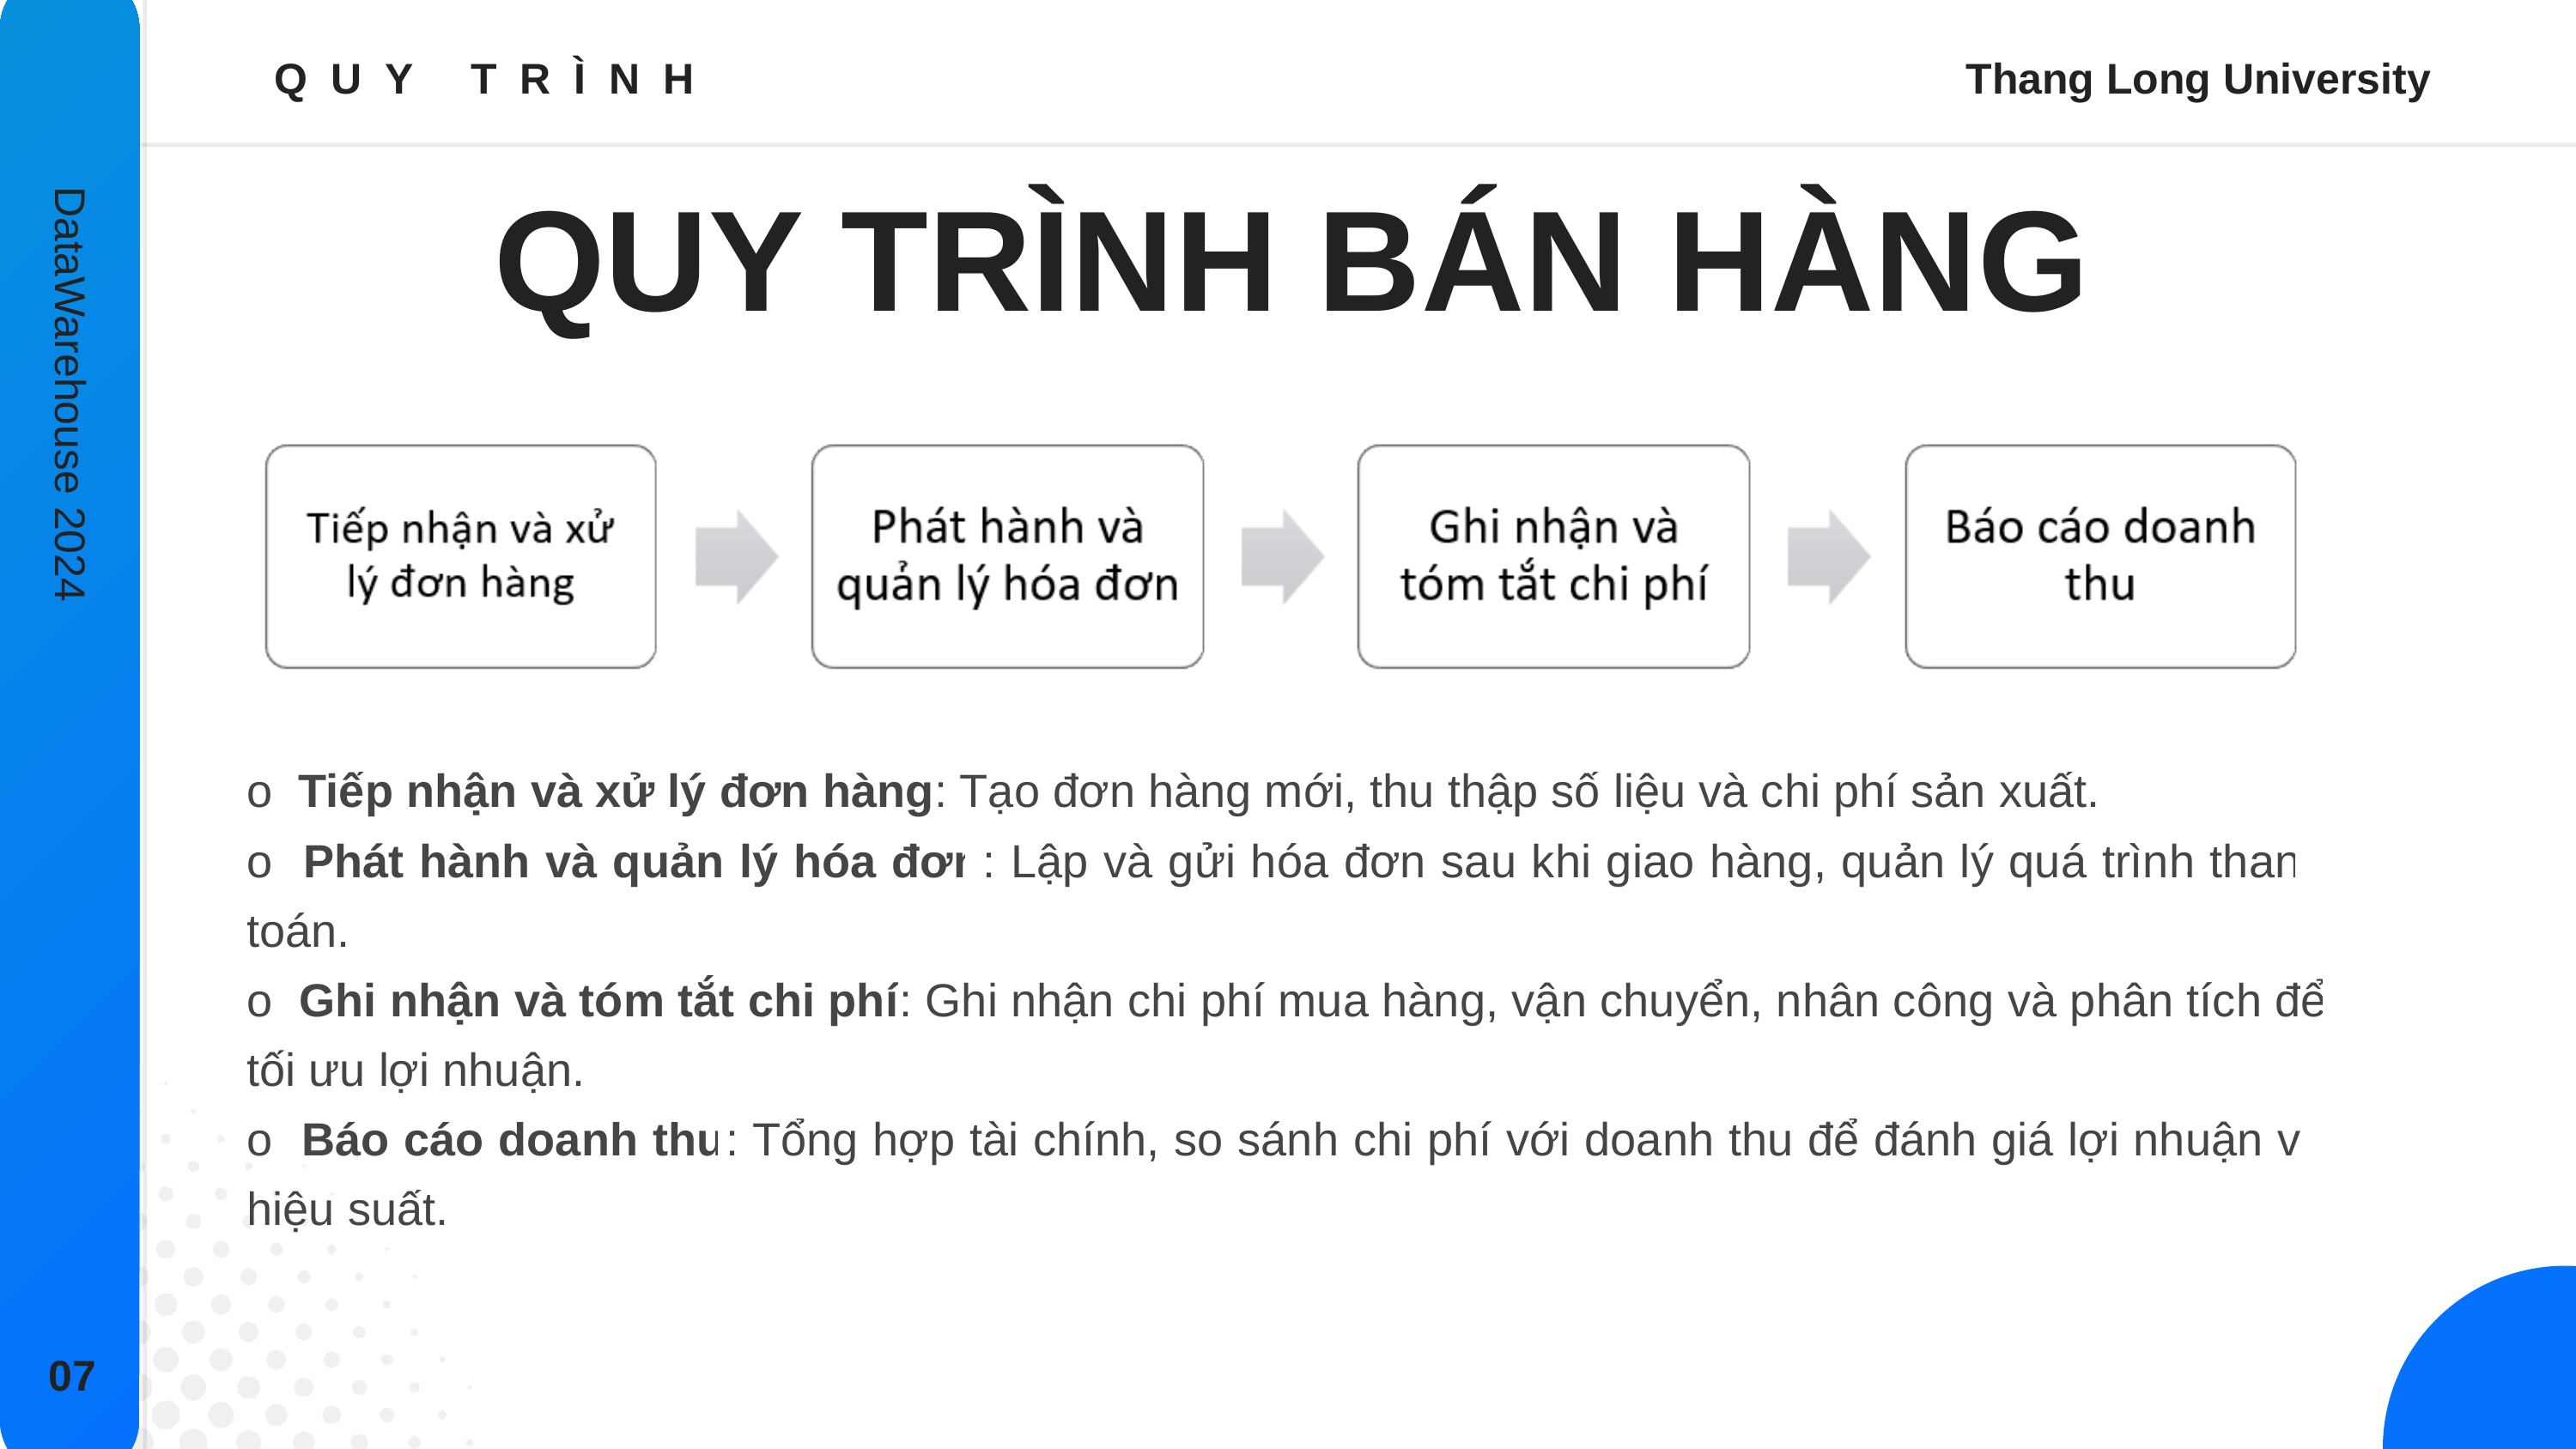

QUY TRÌNH
Thang Long University

QUY TRÌNH BÁN HÀNG
DataWarehouse 2024

o  Tiếp nhận và xử lý đơn hàng: Tạo đơn hàng mới, thu thập số liệu và chi phí sản xuất.
o  Phát hành và quản lý hóa đơn: Lập và gửi hóa đơn sau khi giao hàng, quản lý quá trình thanh toán.
o  Ghi nhận và tóm tắt chi phí: Ghi nhận chi phí mua hàng, vận chuyển, nhân công và phân tích để tối ưu lợi nhuận.
o  Báo cáo doanh thu: Tổng hợp tài chính, so sánh chi phí với doanh thu để đánh giá lợi nhuận và hiệu suất.

10
07